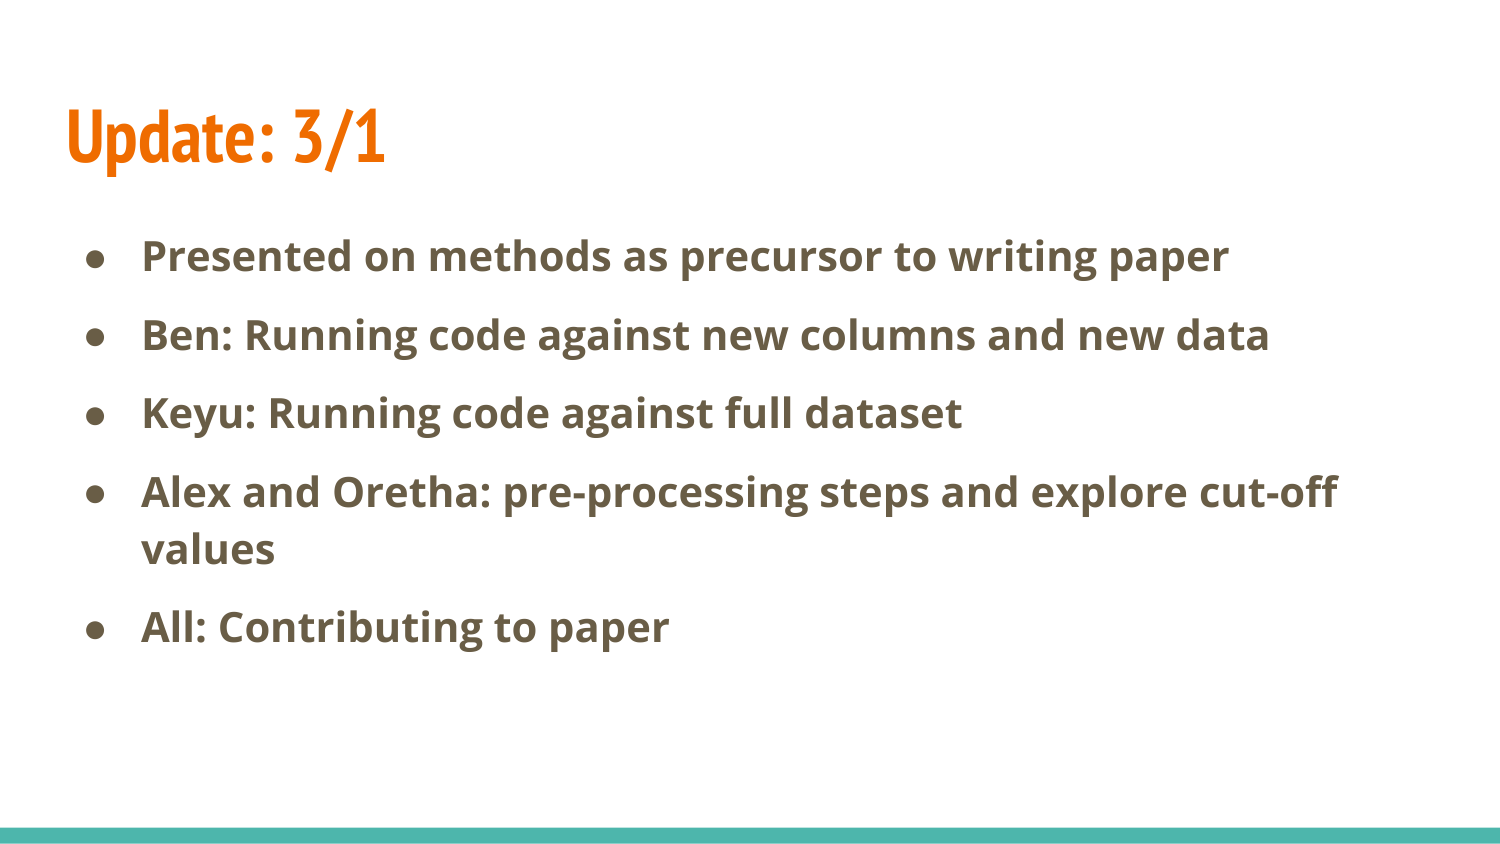

# Update: 3/1
Presented on methods as precursor to writing paper
Ben: Running code against new columns and new data
Keyu: Running code against full dataset
Alex and Oretha: pre-processing steps and explore cut-off values
All: Contributing to paper